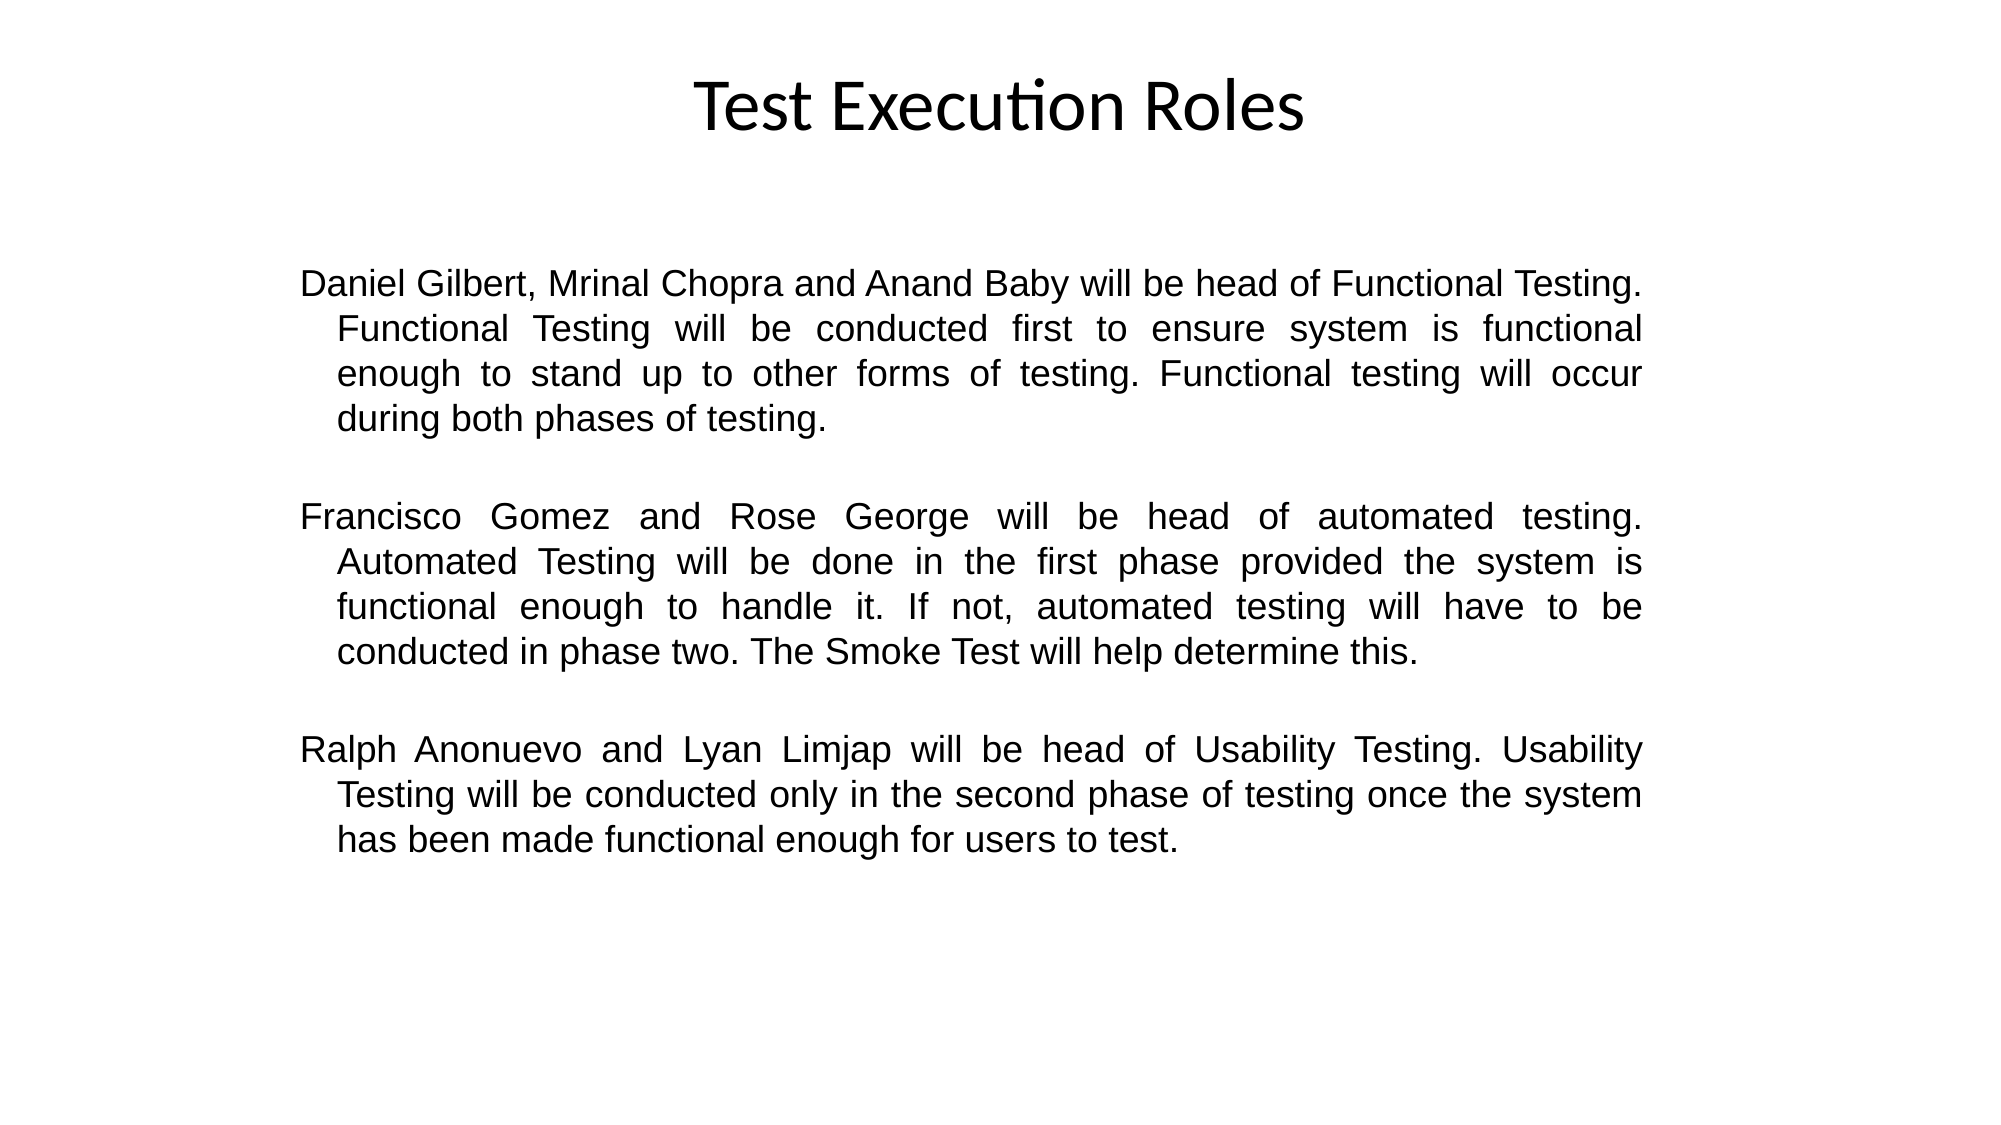

Test Execution Roles
Daniel Gilbert, Mrinal Chopra and Anand Baby will be head of Functional Testing. Functional Testing will be conducted first to ensure system is functional enough to stand up to other forms of testing. Functional testing will occur during both phases of testing.

Francisco Gomez and Rose George will be head of automated testing. Automated Testing will be done in the first phase provided the system is functional enough to handle it. If not, automated testing will have to be conducted in phase two. The Smoke Test will help determine this.

Ralph Anonuevo and Lyan Limjap will be head of Usability Testing. Usability Testing will be conducted only in the second phase of testing once the system has been made functional enough for users to test.